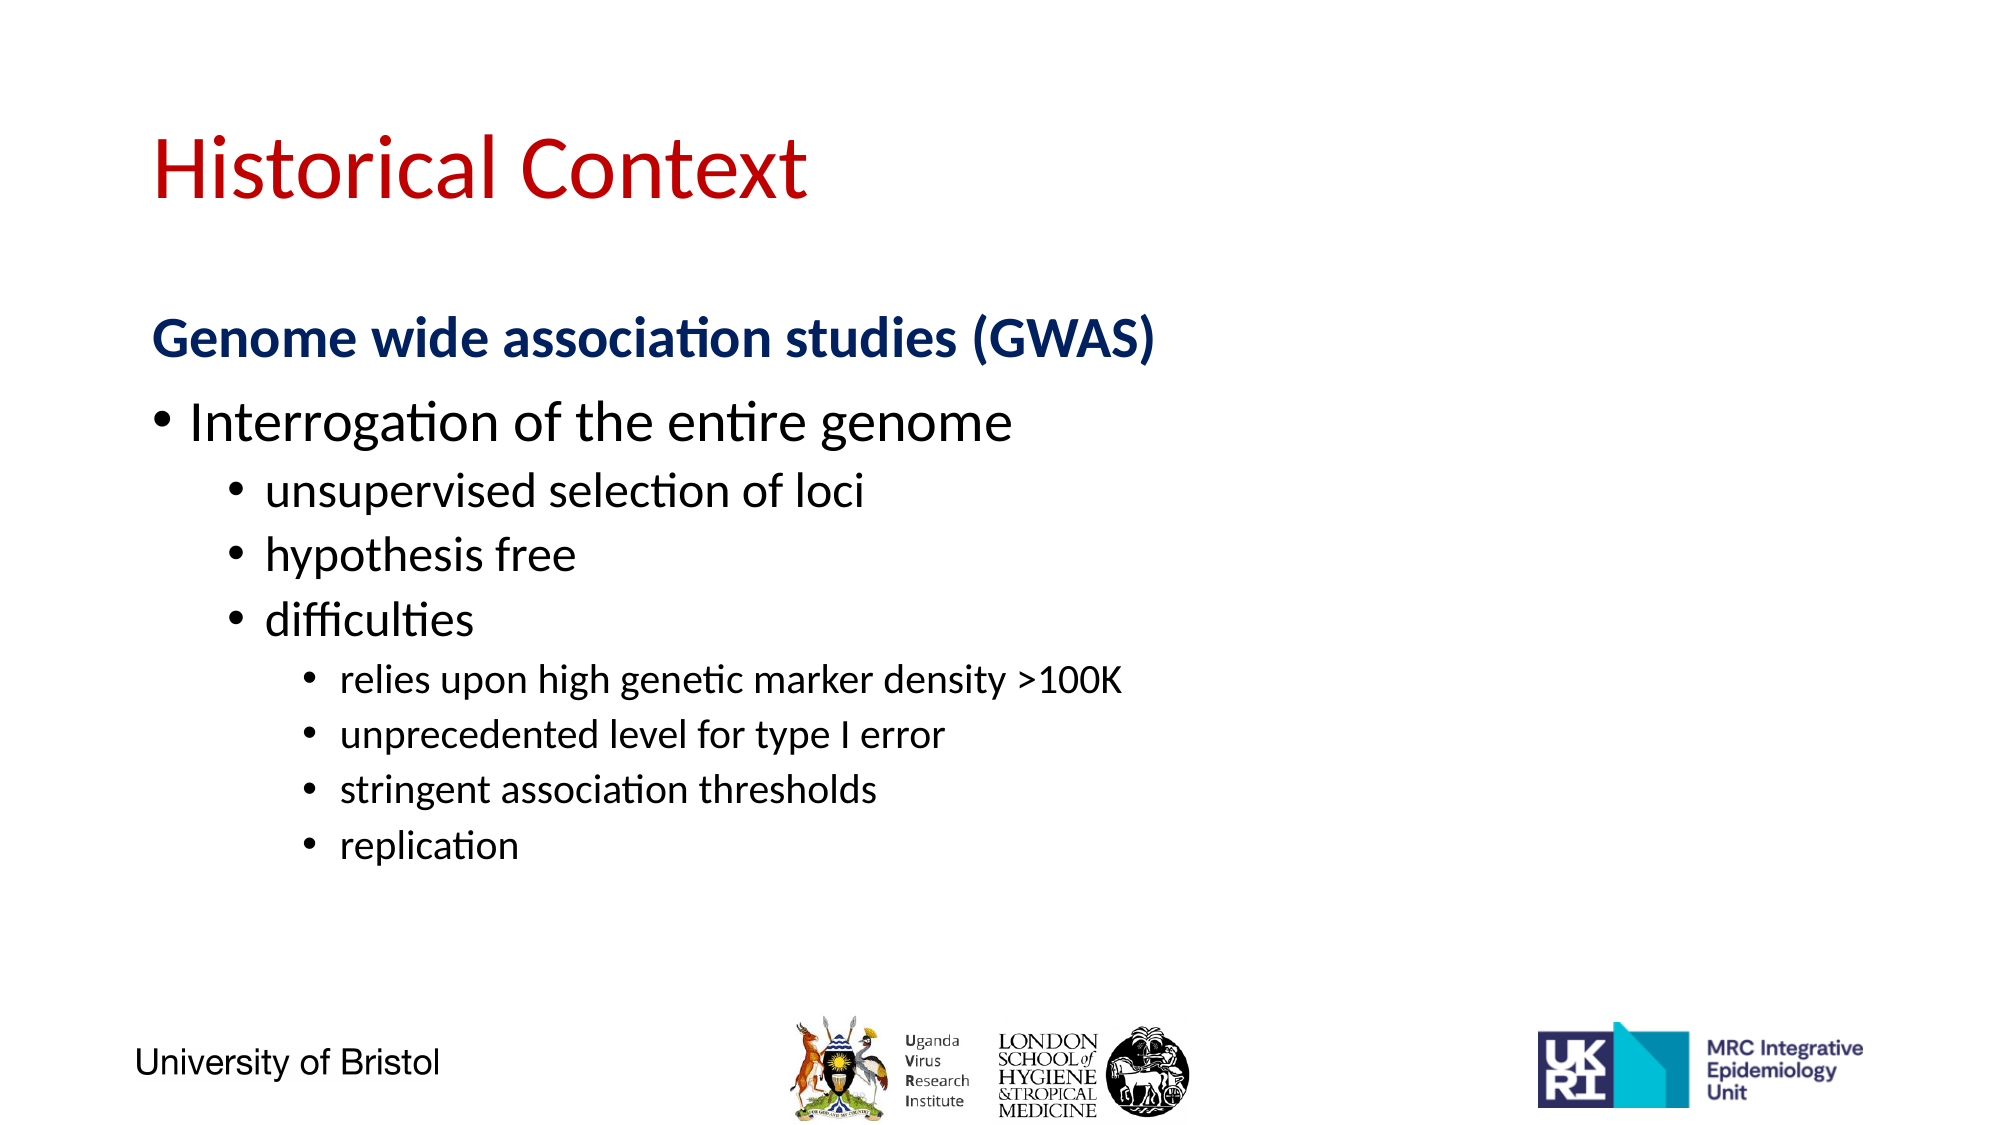

# Historical Context
Genome wide association studies (GWAS)
Interrogation of the entire genome
unsupervised selection of loci
hypothesis free
difficulties
relies upon high genetic marker density >100K
unprecedented level for type I error
stringent association thresholds
replication